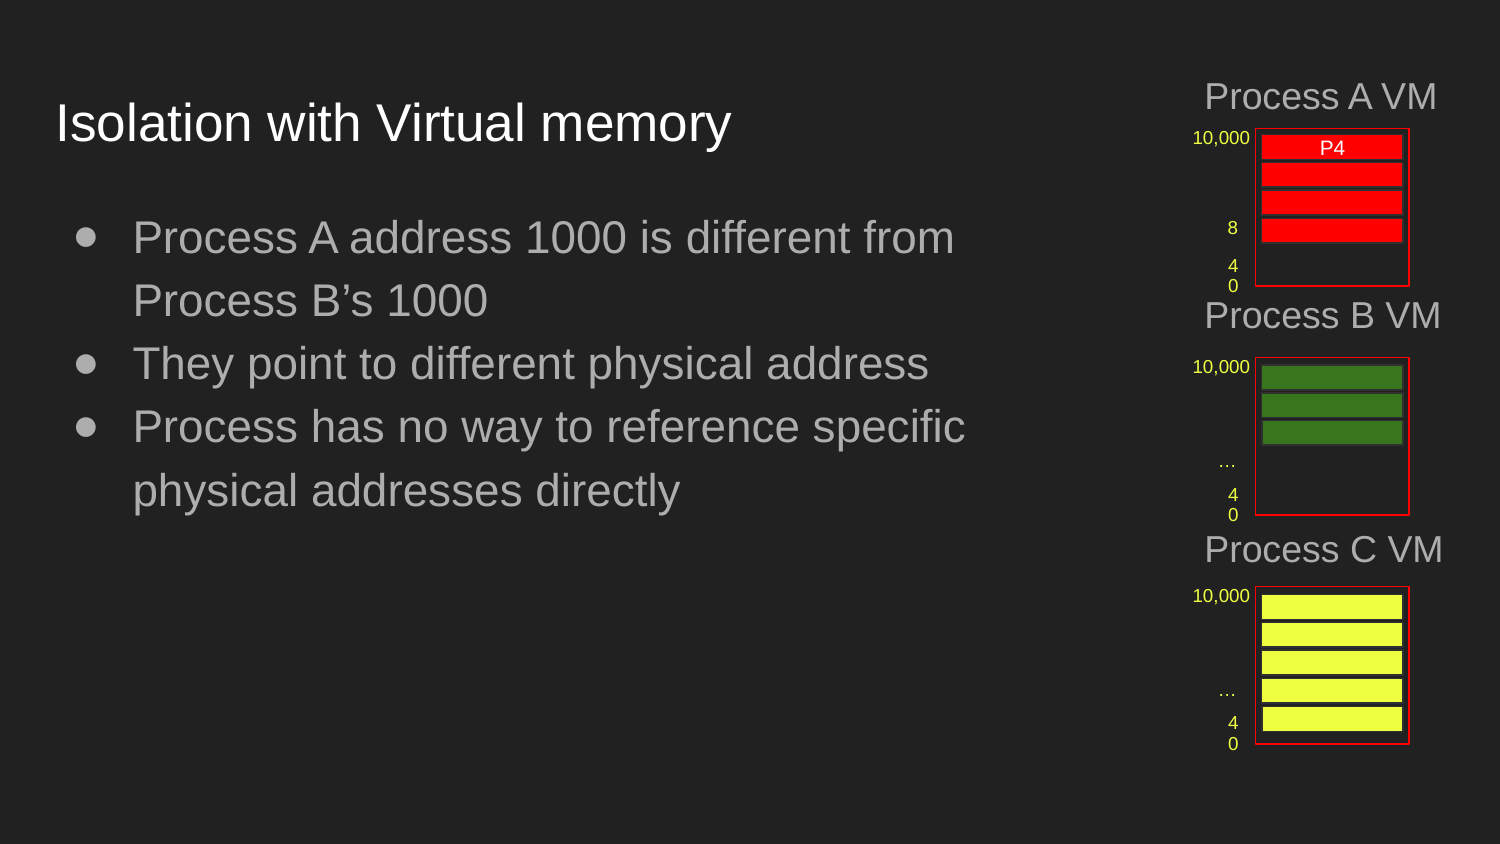

Process A VM
# Isolation with Virtual memory
10,000

P4

Process A address 1000 is different from Process B’s 1000
They point to different physical address
Process has no way to reference specific physical addresses directly

 8

4
0
Process B VM
10,000

…
4
0
Process C VM
10,000

…

4

0